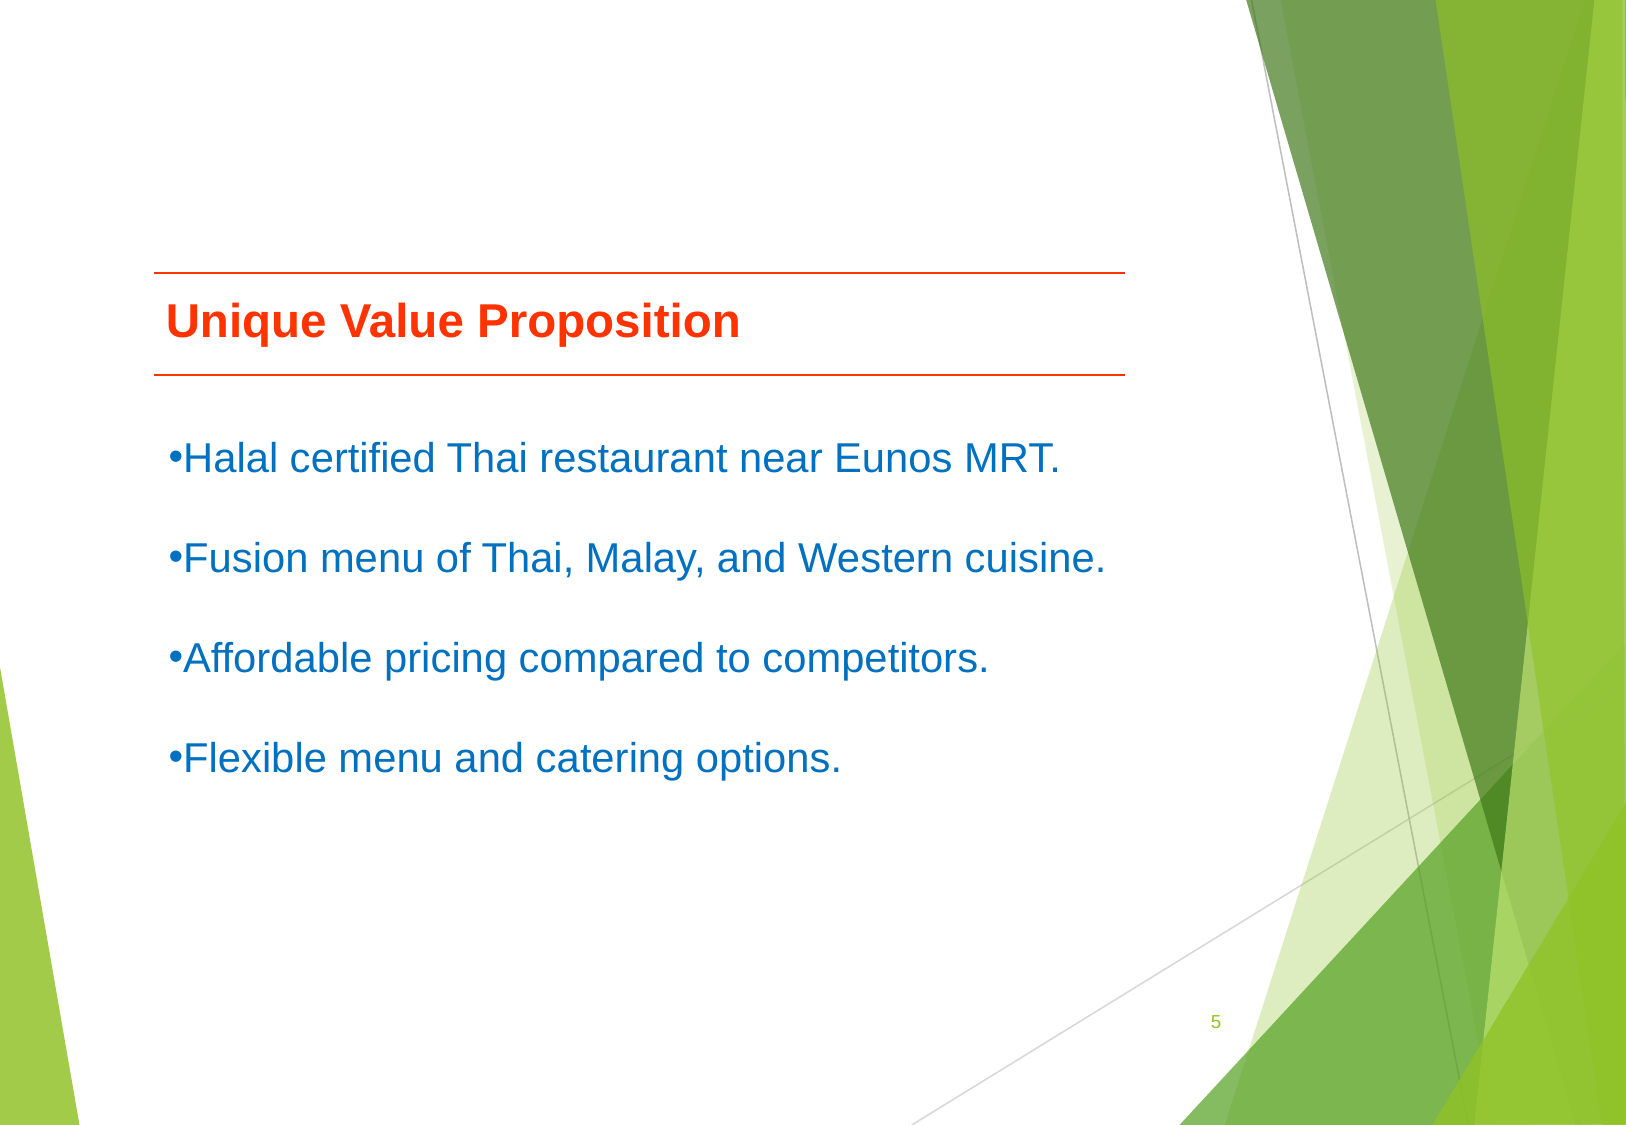

Unique Value Proposition

Halal certified Thai restaurant near Eunos MRT.

Fusion menu of Thai, Malay, and Western cuisine.

Affordable pricing compared to competitors.

Flexible menu and catering options.
5